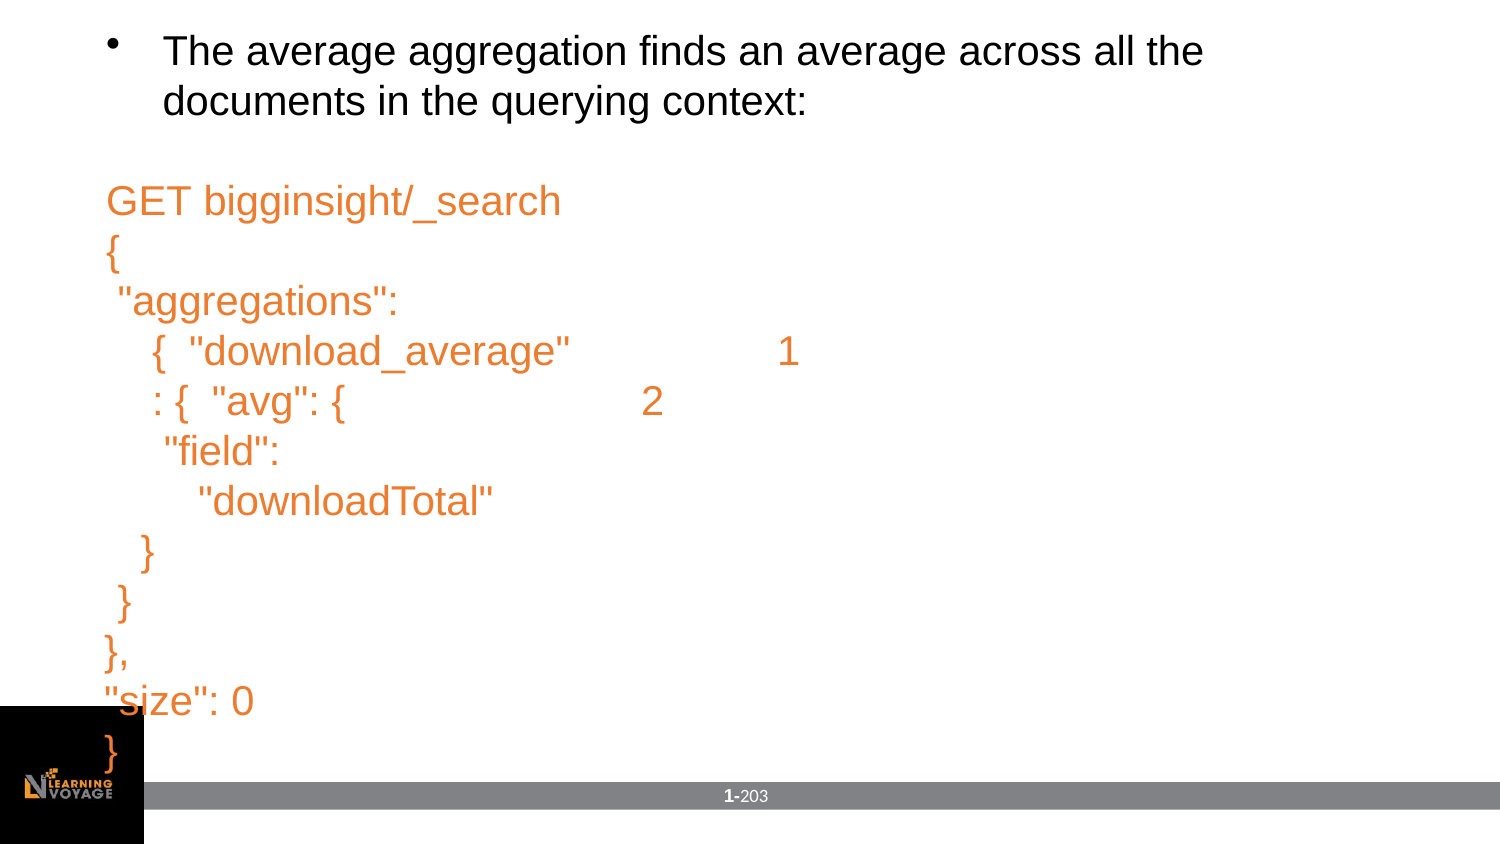

The average aggregation finds an average across all the
documents in the querying context:
GET bigginsight/_search
{
"aggregations": {  "download_average": {  "avg": {
"field": "downloadTotal"
}
}
},
"size": 0
}
1
2
1-203